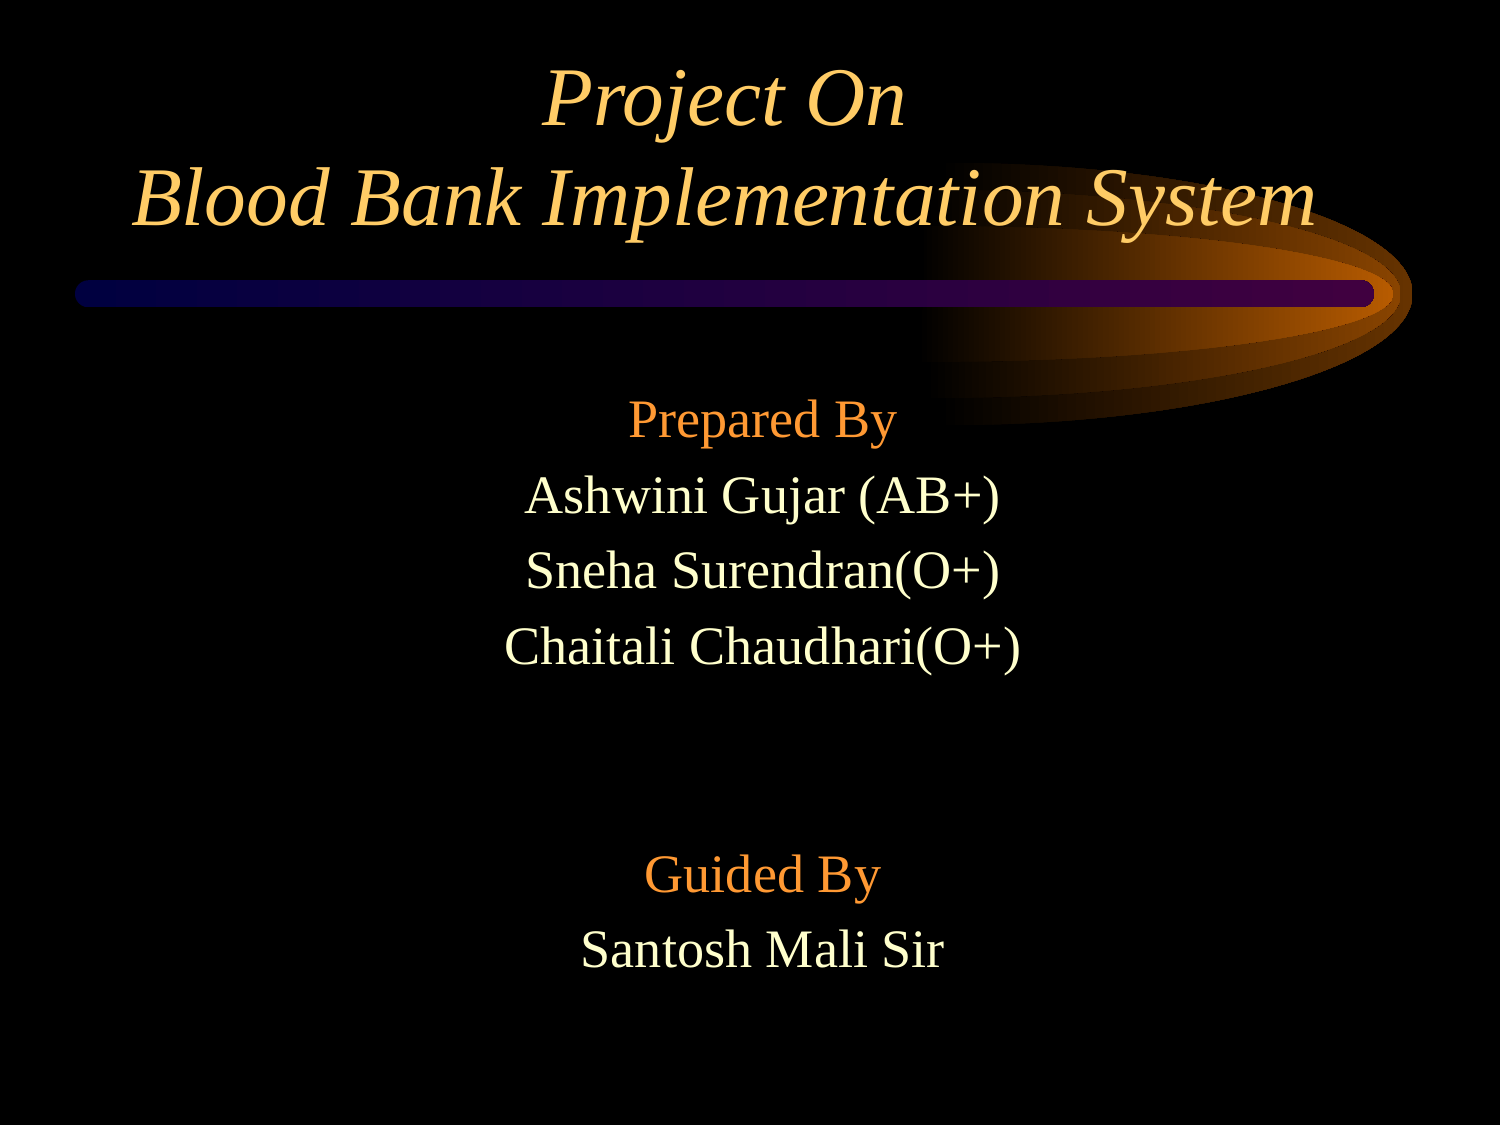

# Project On Blood Bank Implementation System

Prepared By
Ashwini Gujar (AB+)
Sneha Surendran(O+)
Chaitali Chaudhari(O+)

Guided By
Santosh Mali Sir